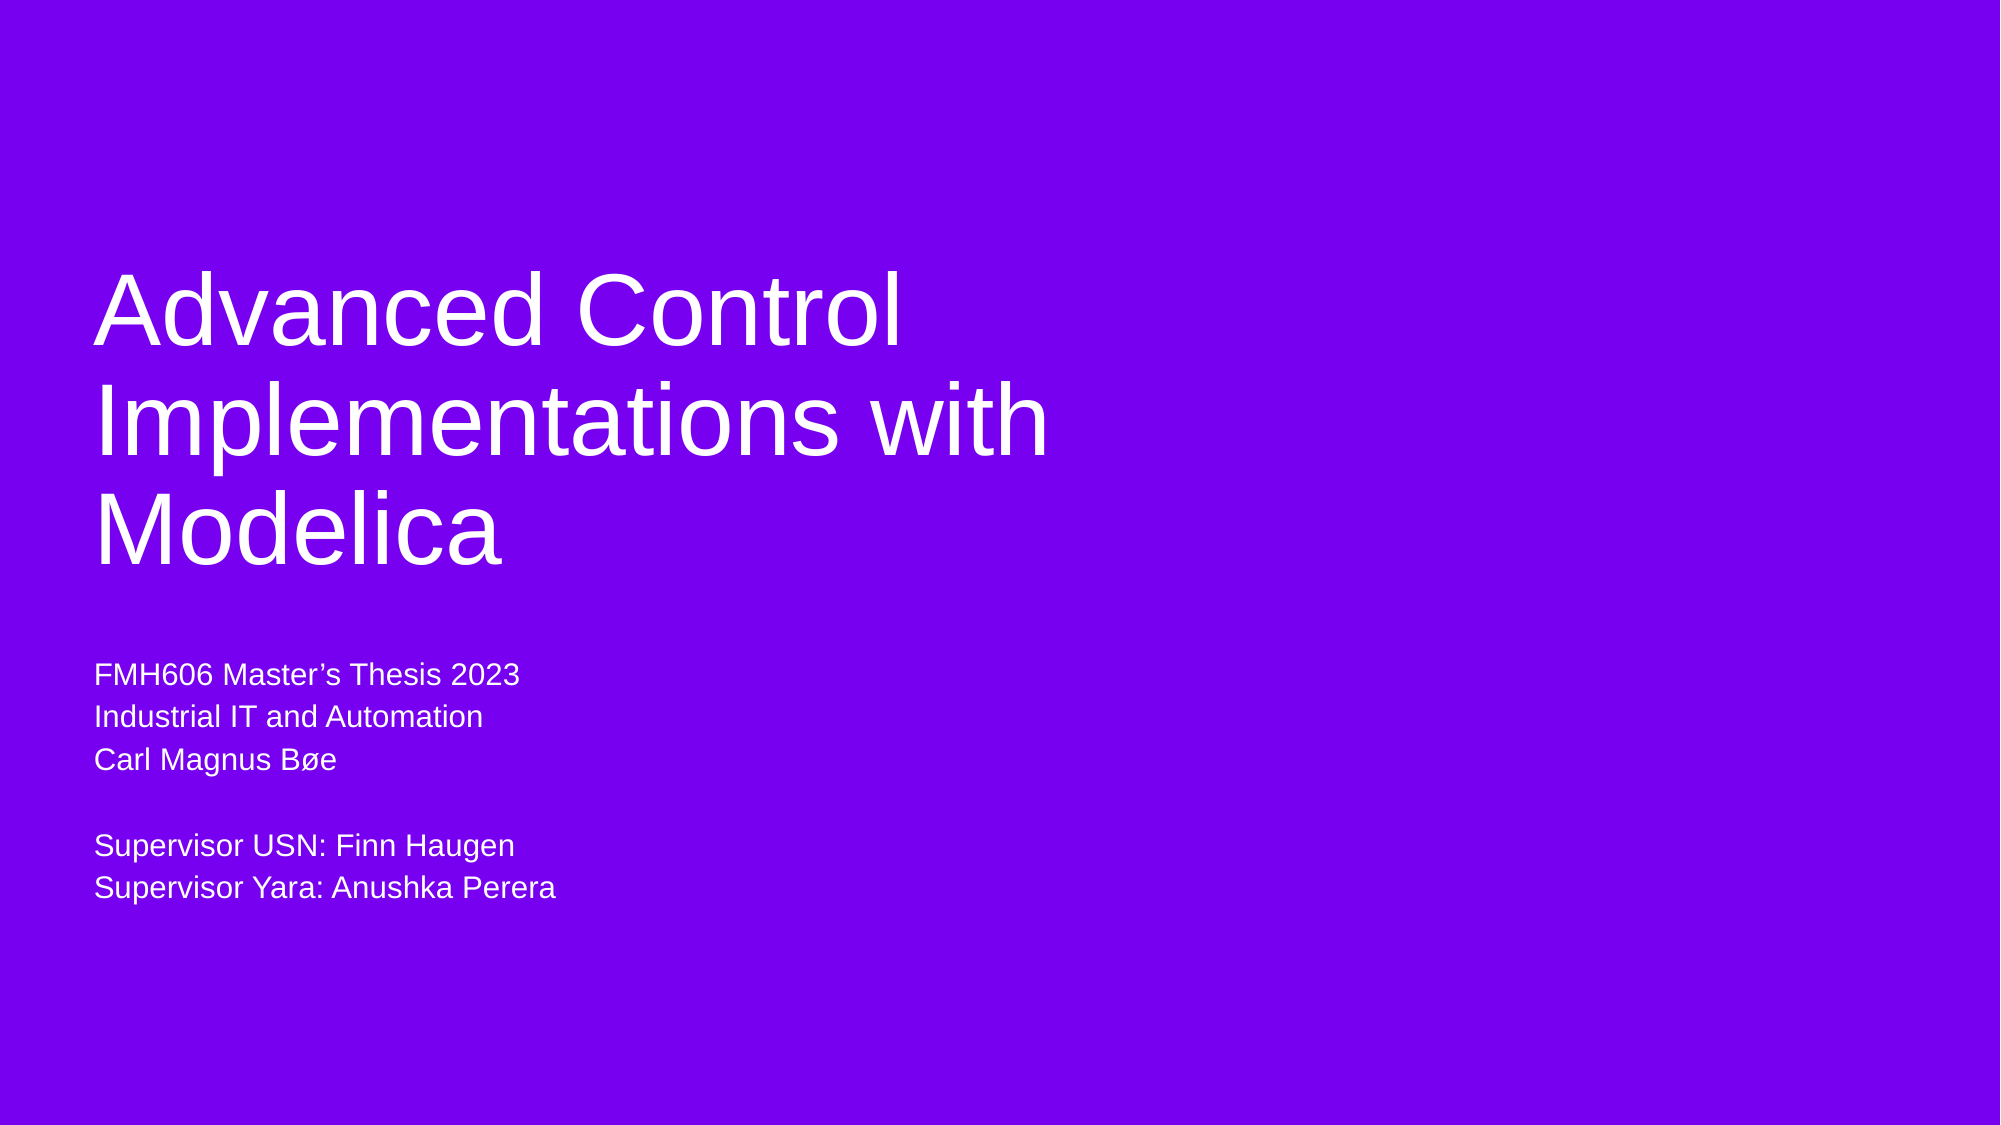

03/12/2023

# Advanced Control Implementations with Modelica

FMH606 Master’s Thesis 2023
Industrial IT and Automation
Carl Magnus Bøe
Supervisor USN: Finn Haugen
Supervisor Yara: Anushka Perera